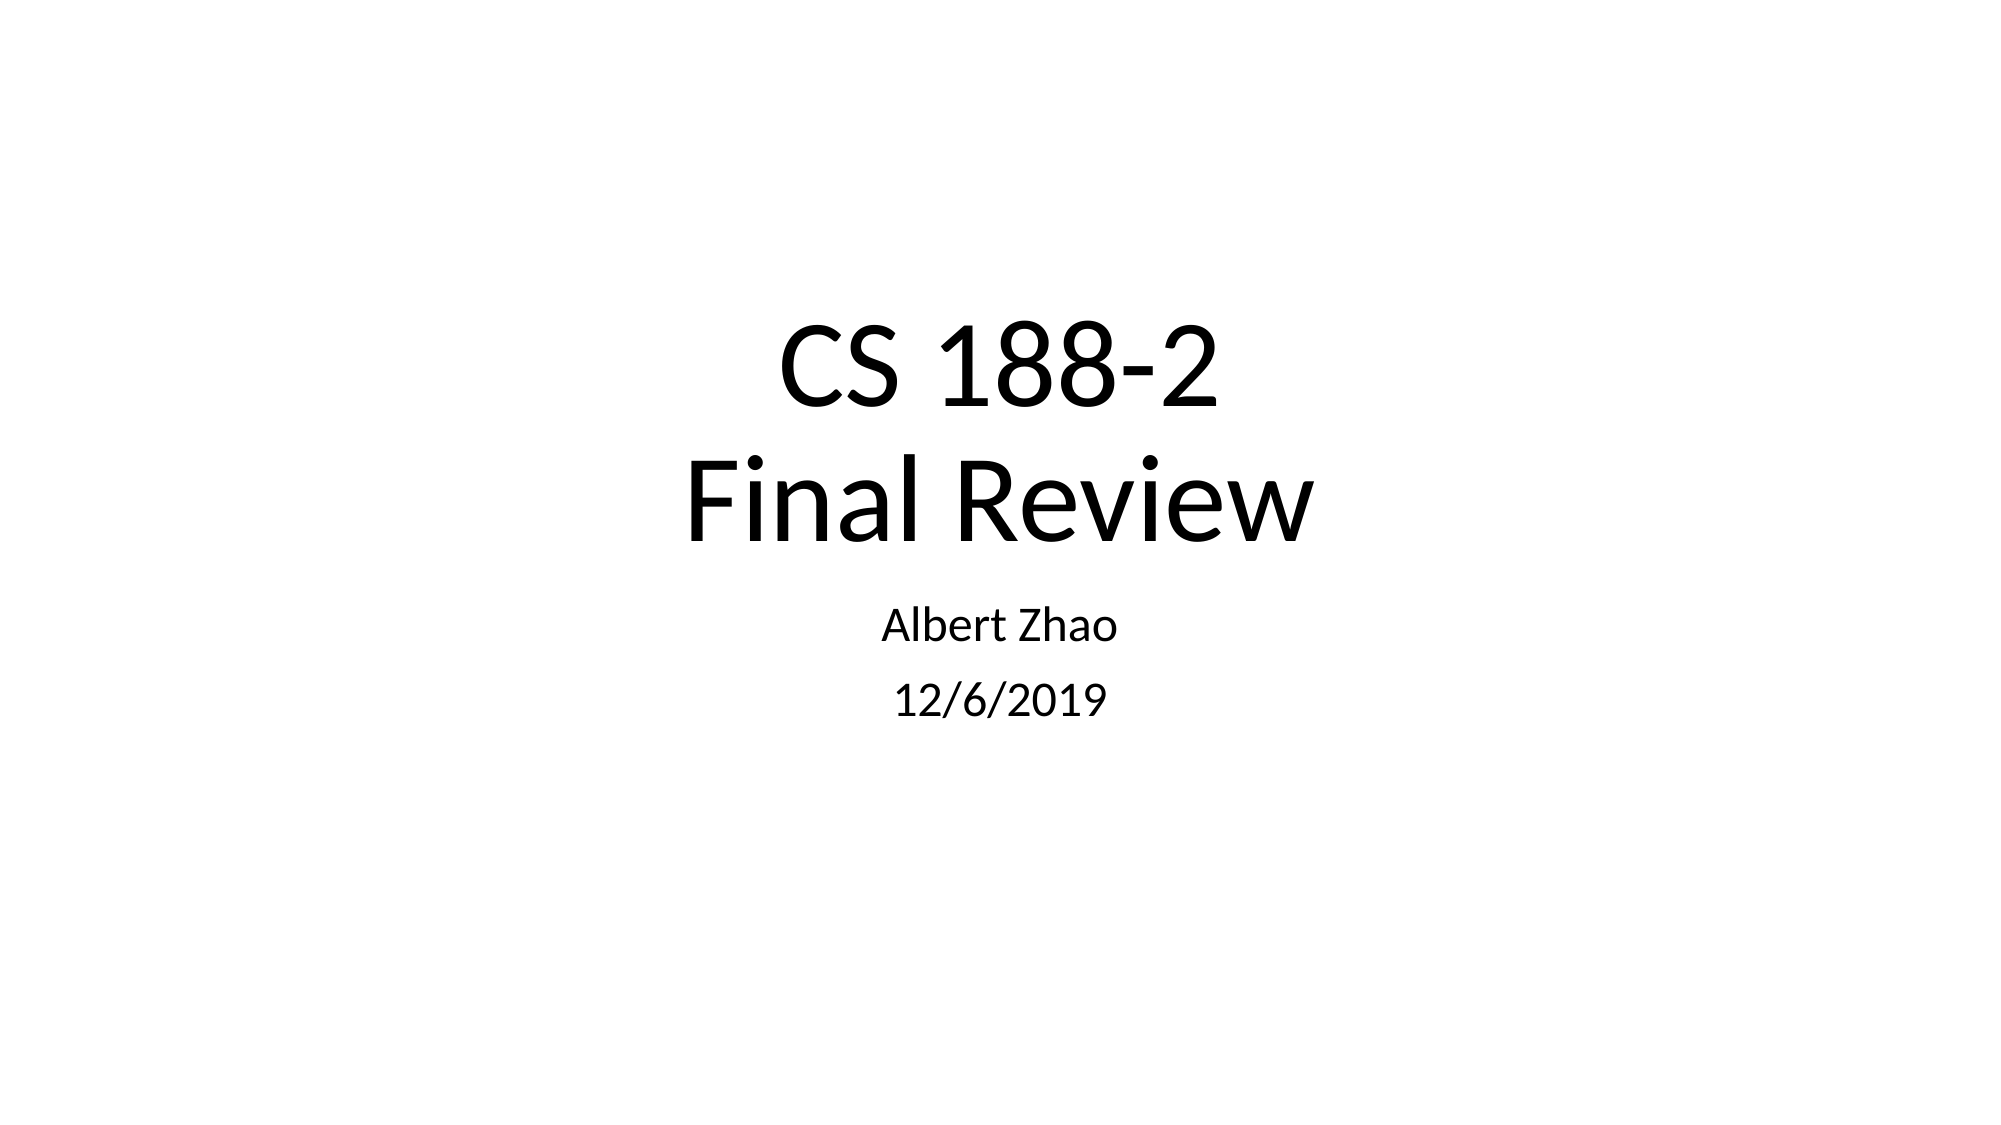

# CS 188-2 Final Review
Albert Zhao
12/6/2019